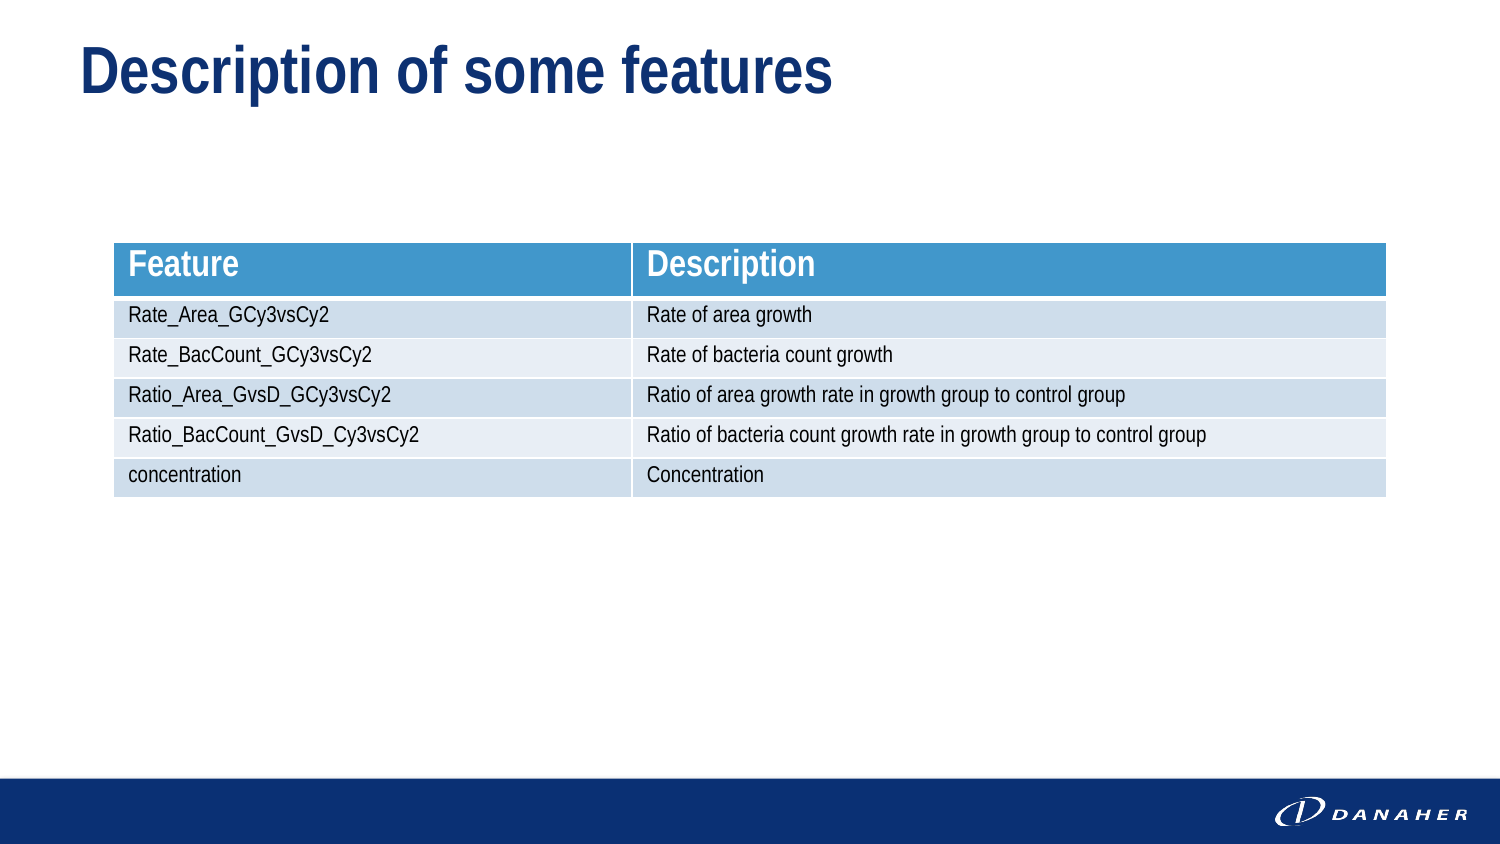

Description of some features
| Feature | Description |
| --- | --- |
| Rate\_Area\_GCy3vsCy2 | Rate of area growth |
| Rate\_BacCount\_GCy3vsCy2 | Rate of bacteria count growth |
| Ratio\_Area\_GvsD\_GCy3vsCy2 | Ratio of area growth rate in growth group to control group |
| Ratio\_BacCount\_GvsD\_Cy3vsCy2 | Ratio of bacteria count growth rate in growth group to control group |
| concentration | Concentration |